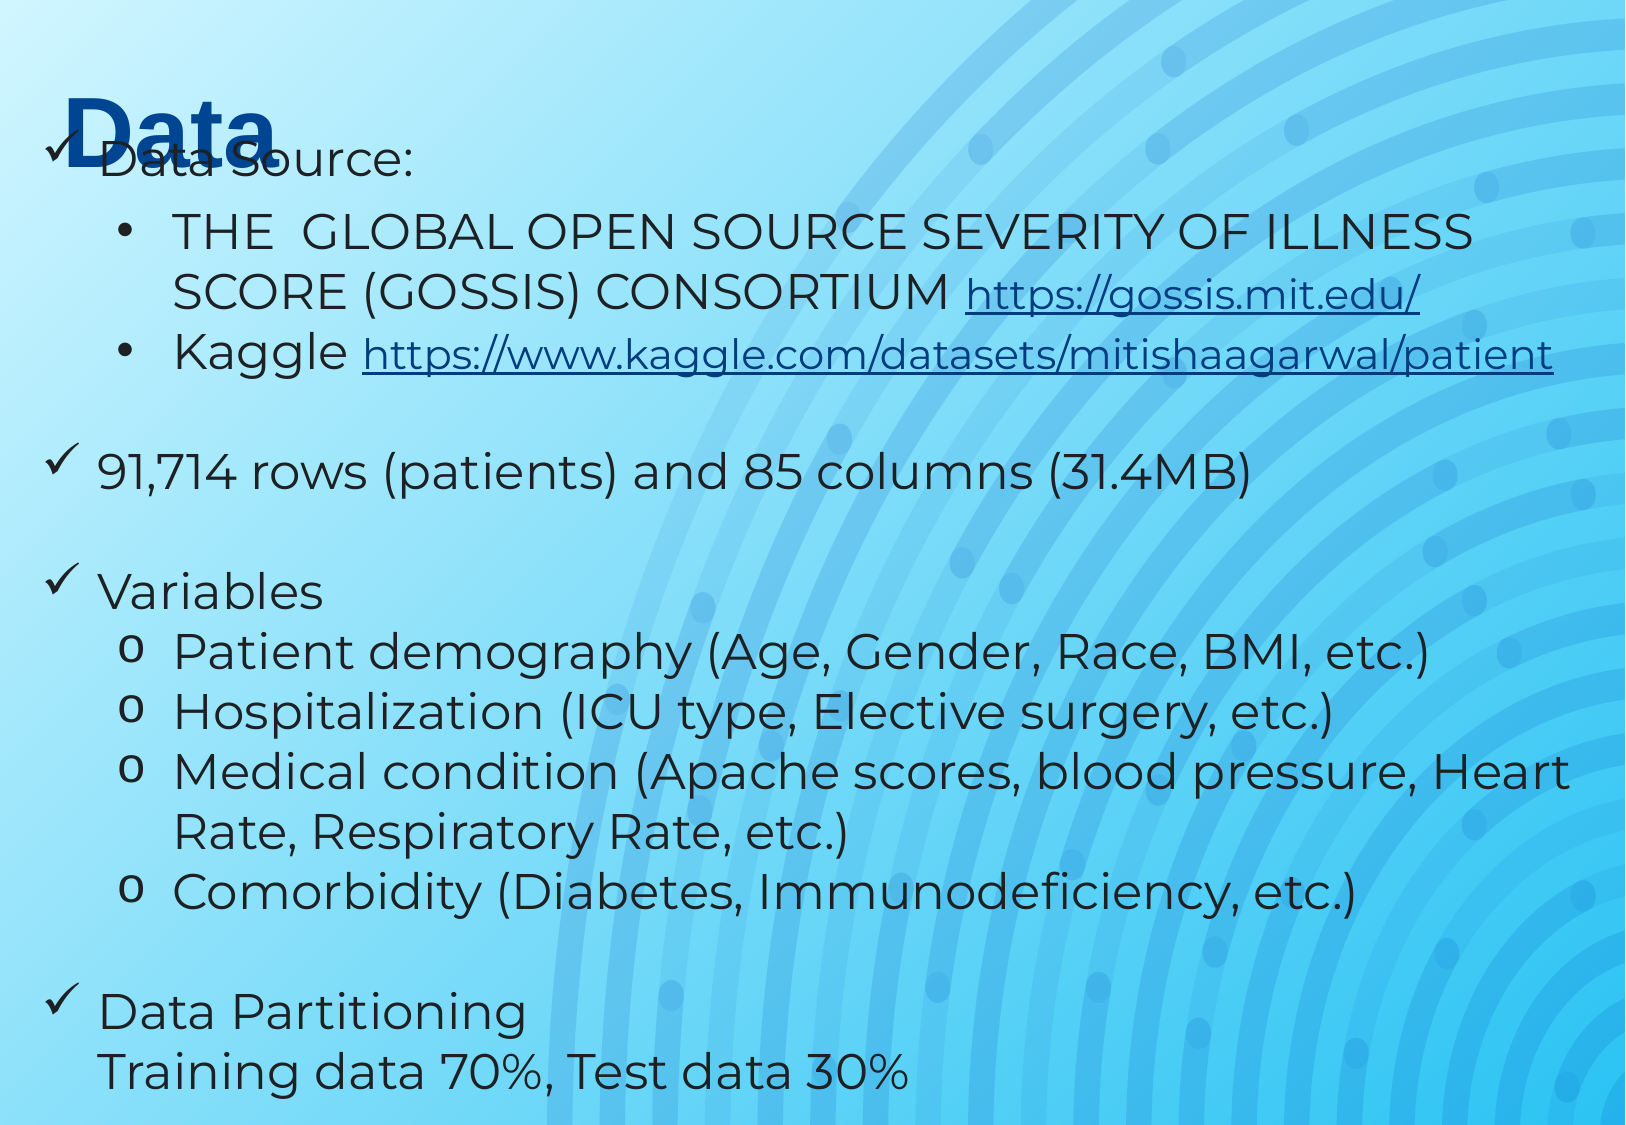

# Data
Data Source:
The  GLOBAL OPEN SOURCE SEVERITY OF ILLNESS SCORE (GOSSIS) Consortium https://gossis.mit.edu/
Kaggle https://www.kaggle.com/datasets/mitishaagarwal/patient

91,714 rows (patients) and 85 columns (31.4MB)

Variables
Patient demography (Age, Gender, Race, BMI, etc.)
Hospitalization (ICU type, Elective surgery, etc.)
Medical condition (Apache scores, blood pressure, Heart Rate, Respiratory Rate, etc.)
Comorbidity (Diabetes, Immunodeficiency, etc.)

Data Partitioning
Training data 70%, Test data 30%